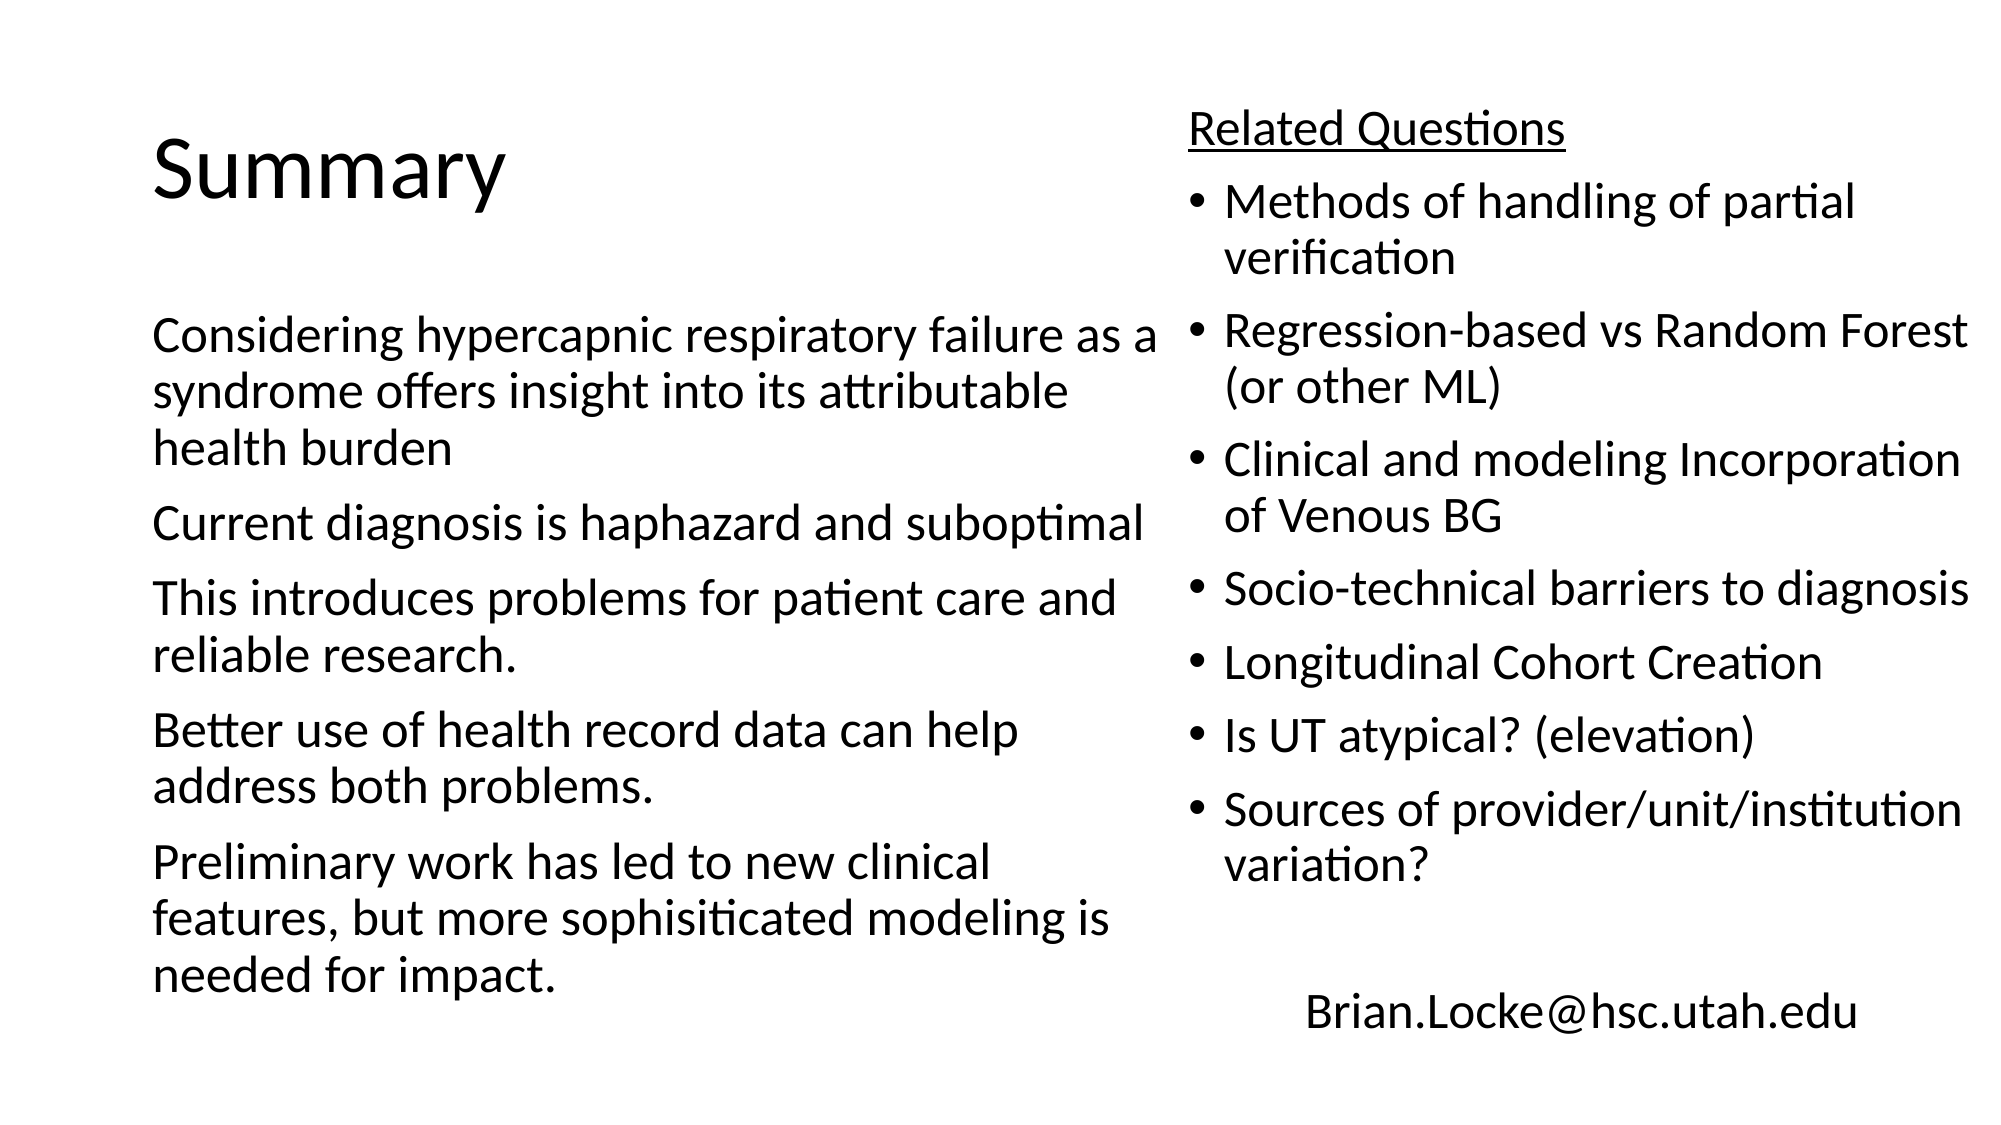

# Summary
Related Questions
Methods of handling of partial verification
Regression-based vs Random Forest (or other ML)
Clinical and modeling Incorporation of Venous BG
Socio-technical barriers to diagnosis
Longitudinal Cohort Creation
Is UT atypical? (elevation)
Sources of provider/unit/institution variation?

Brian.Locke@hsc.utah.edu

Considering hypercapnic respiratory failure as a syndrome offers insight into its attributable health burden
Current diagnosis is haphazard and suboptimal
This introduces problems for patient care and reliable research.
Better use of health record data can help address both problems.
Preliminary work has led to new clinical features, but more sophisiticated modeling is needed for impact.